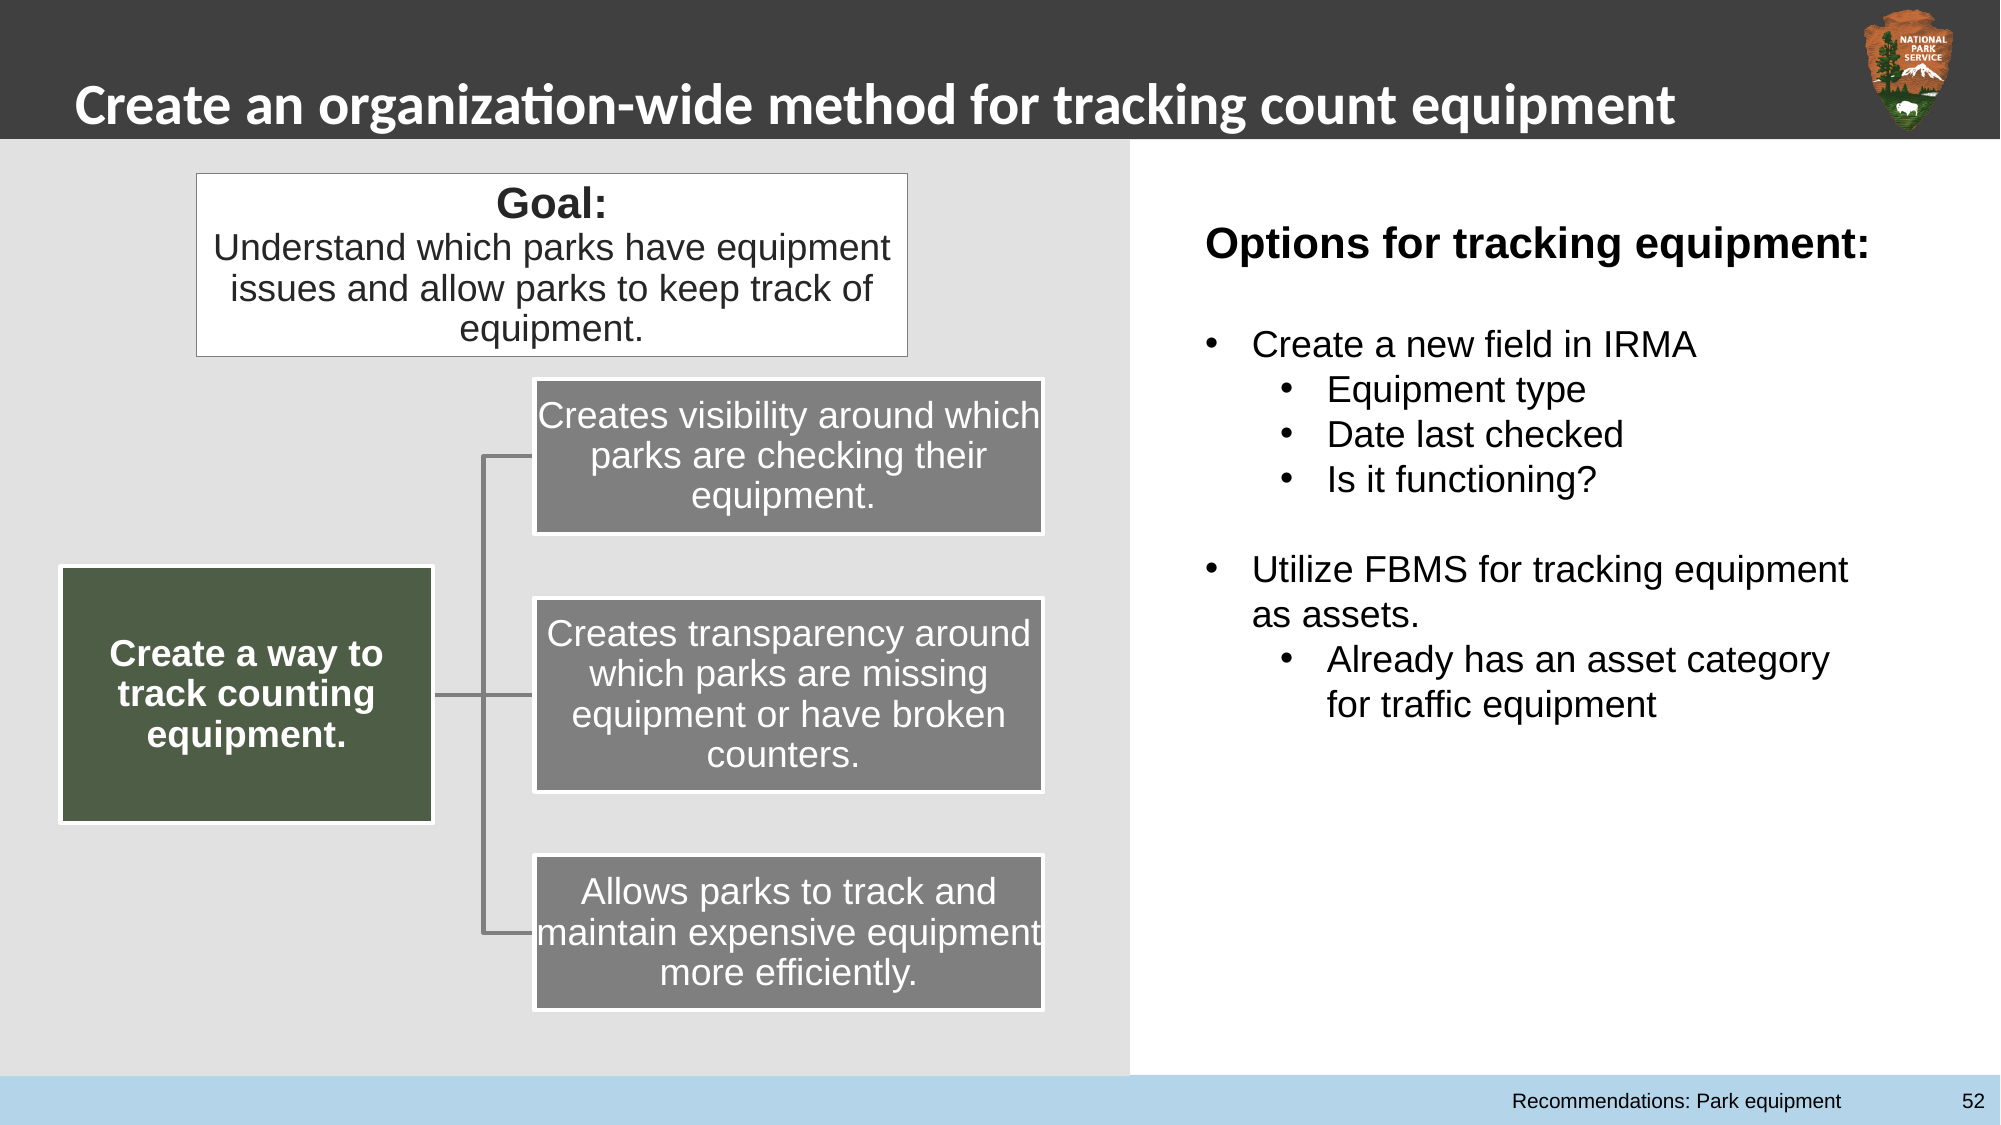

# Create an organization-wide method for tracking count equipment

Goal:
Understand which parks have equipment issues and allow parks to keep track of equipment.
Options for tracking equipment:

Create a new field in IRMA
Equipment type
Date last checked
Is it functioning?

Utilize FBMS for tracking equipment as assets.
Already has an asset category for traffic equipment
Create a way to track counting equipment.
Creates visibility around which parks are checking their equipment.
Creates transparency around which parks are missing equipment or have broken counters.
Allows parks to track and maintain expensive equipment more efficiently.
Recommendations: Park equipment 	52